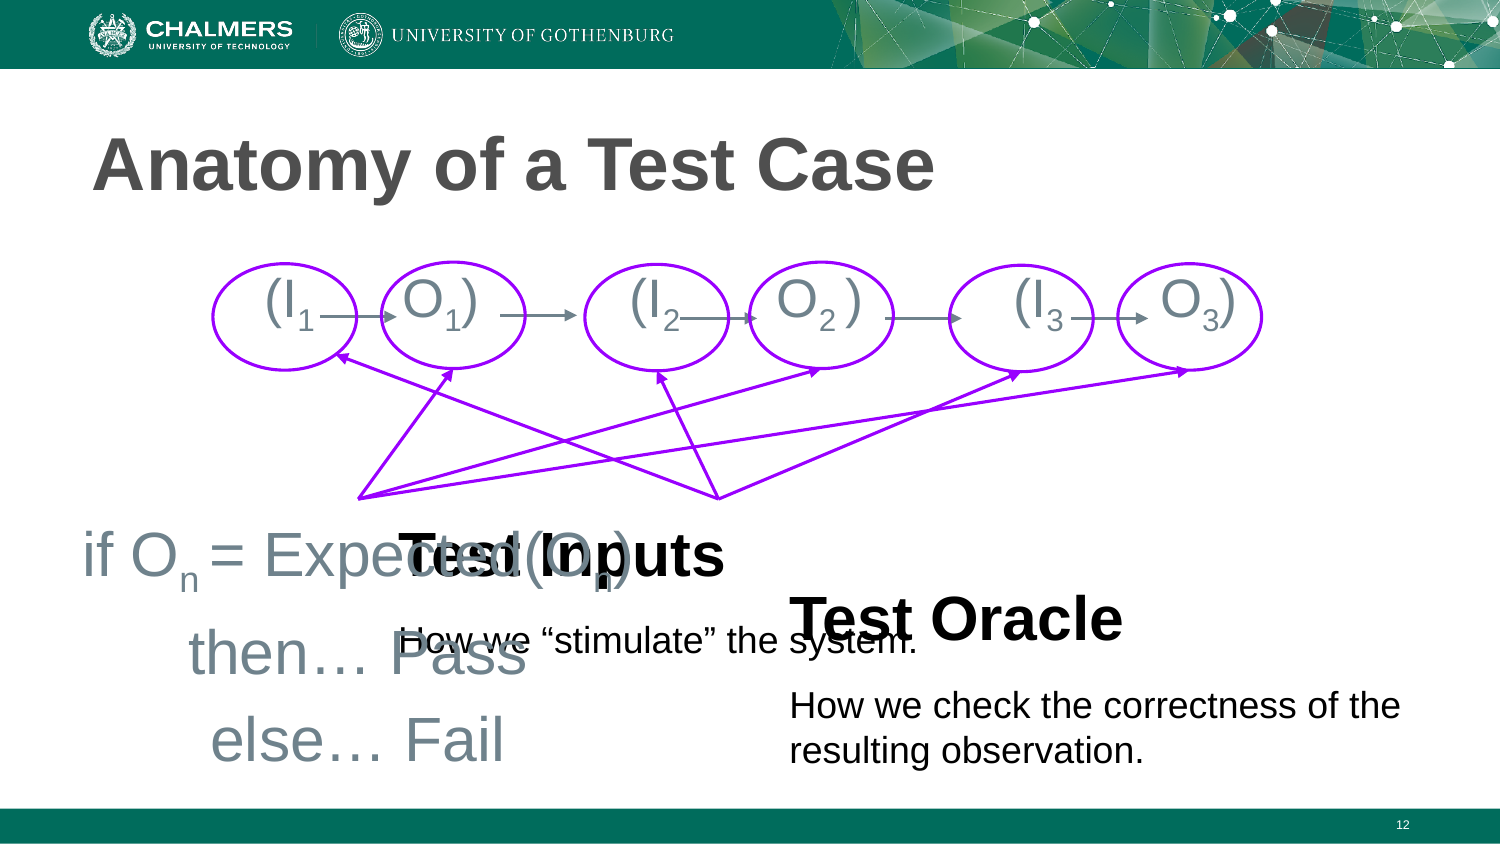

# Anatomy of a Test Case
(I1          O1)          (I2           O2 )          (I3           O3)

if On = Expected(On)
then… Pass
else… Fail
Test Inputs

How we “stimulate” the system.
Test Oracle

How we check the correctness of the resulting observation.
12